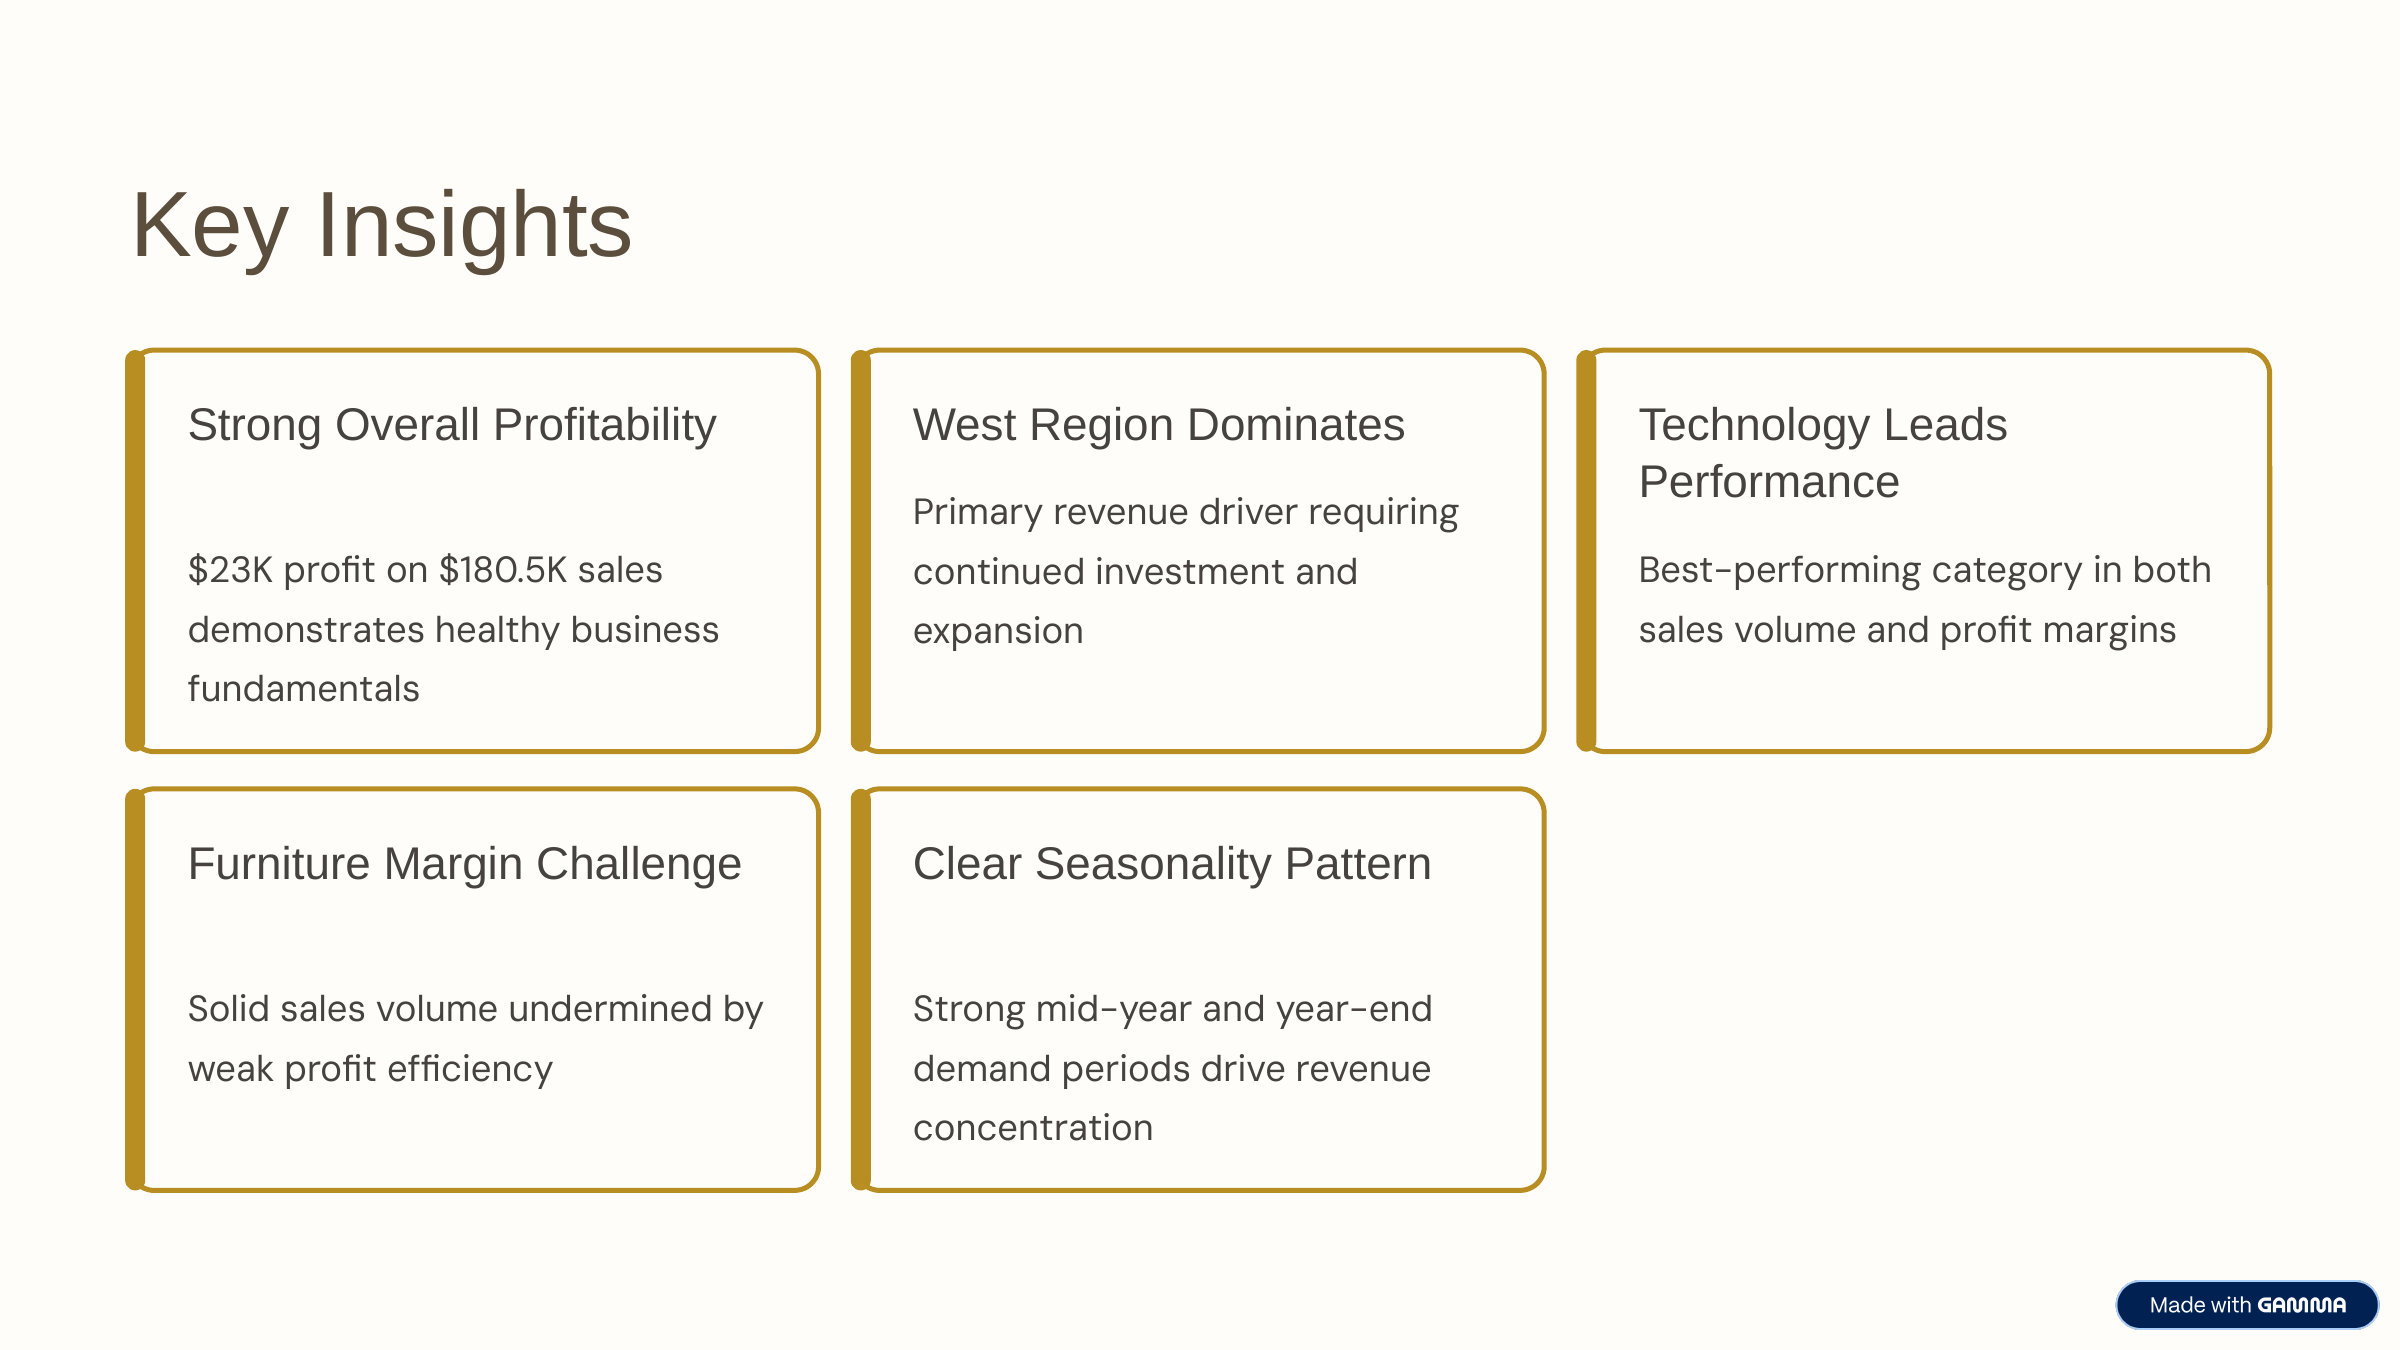

Key Insights

Strong Overall Profitability
West Region Dominates
Technology Leads Performance
Primary revenue driver requiring continued investment and expansion
$23K profit on $180.5K sales demonstrates healthy business fundamentals
Best-performing category in both sales volume and profit margins

Furniture Margin Challenge
Clear Seasonality Pattern
Solid sales volume undermined by weak profit efficiency
Strong mid-year and year-end demand periods drive revenue concentration